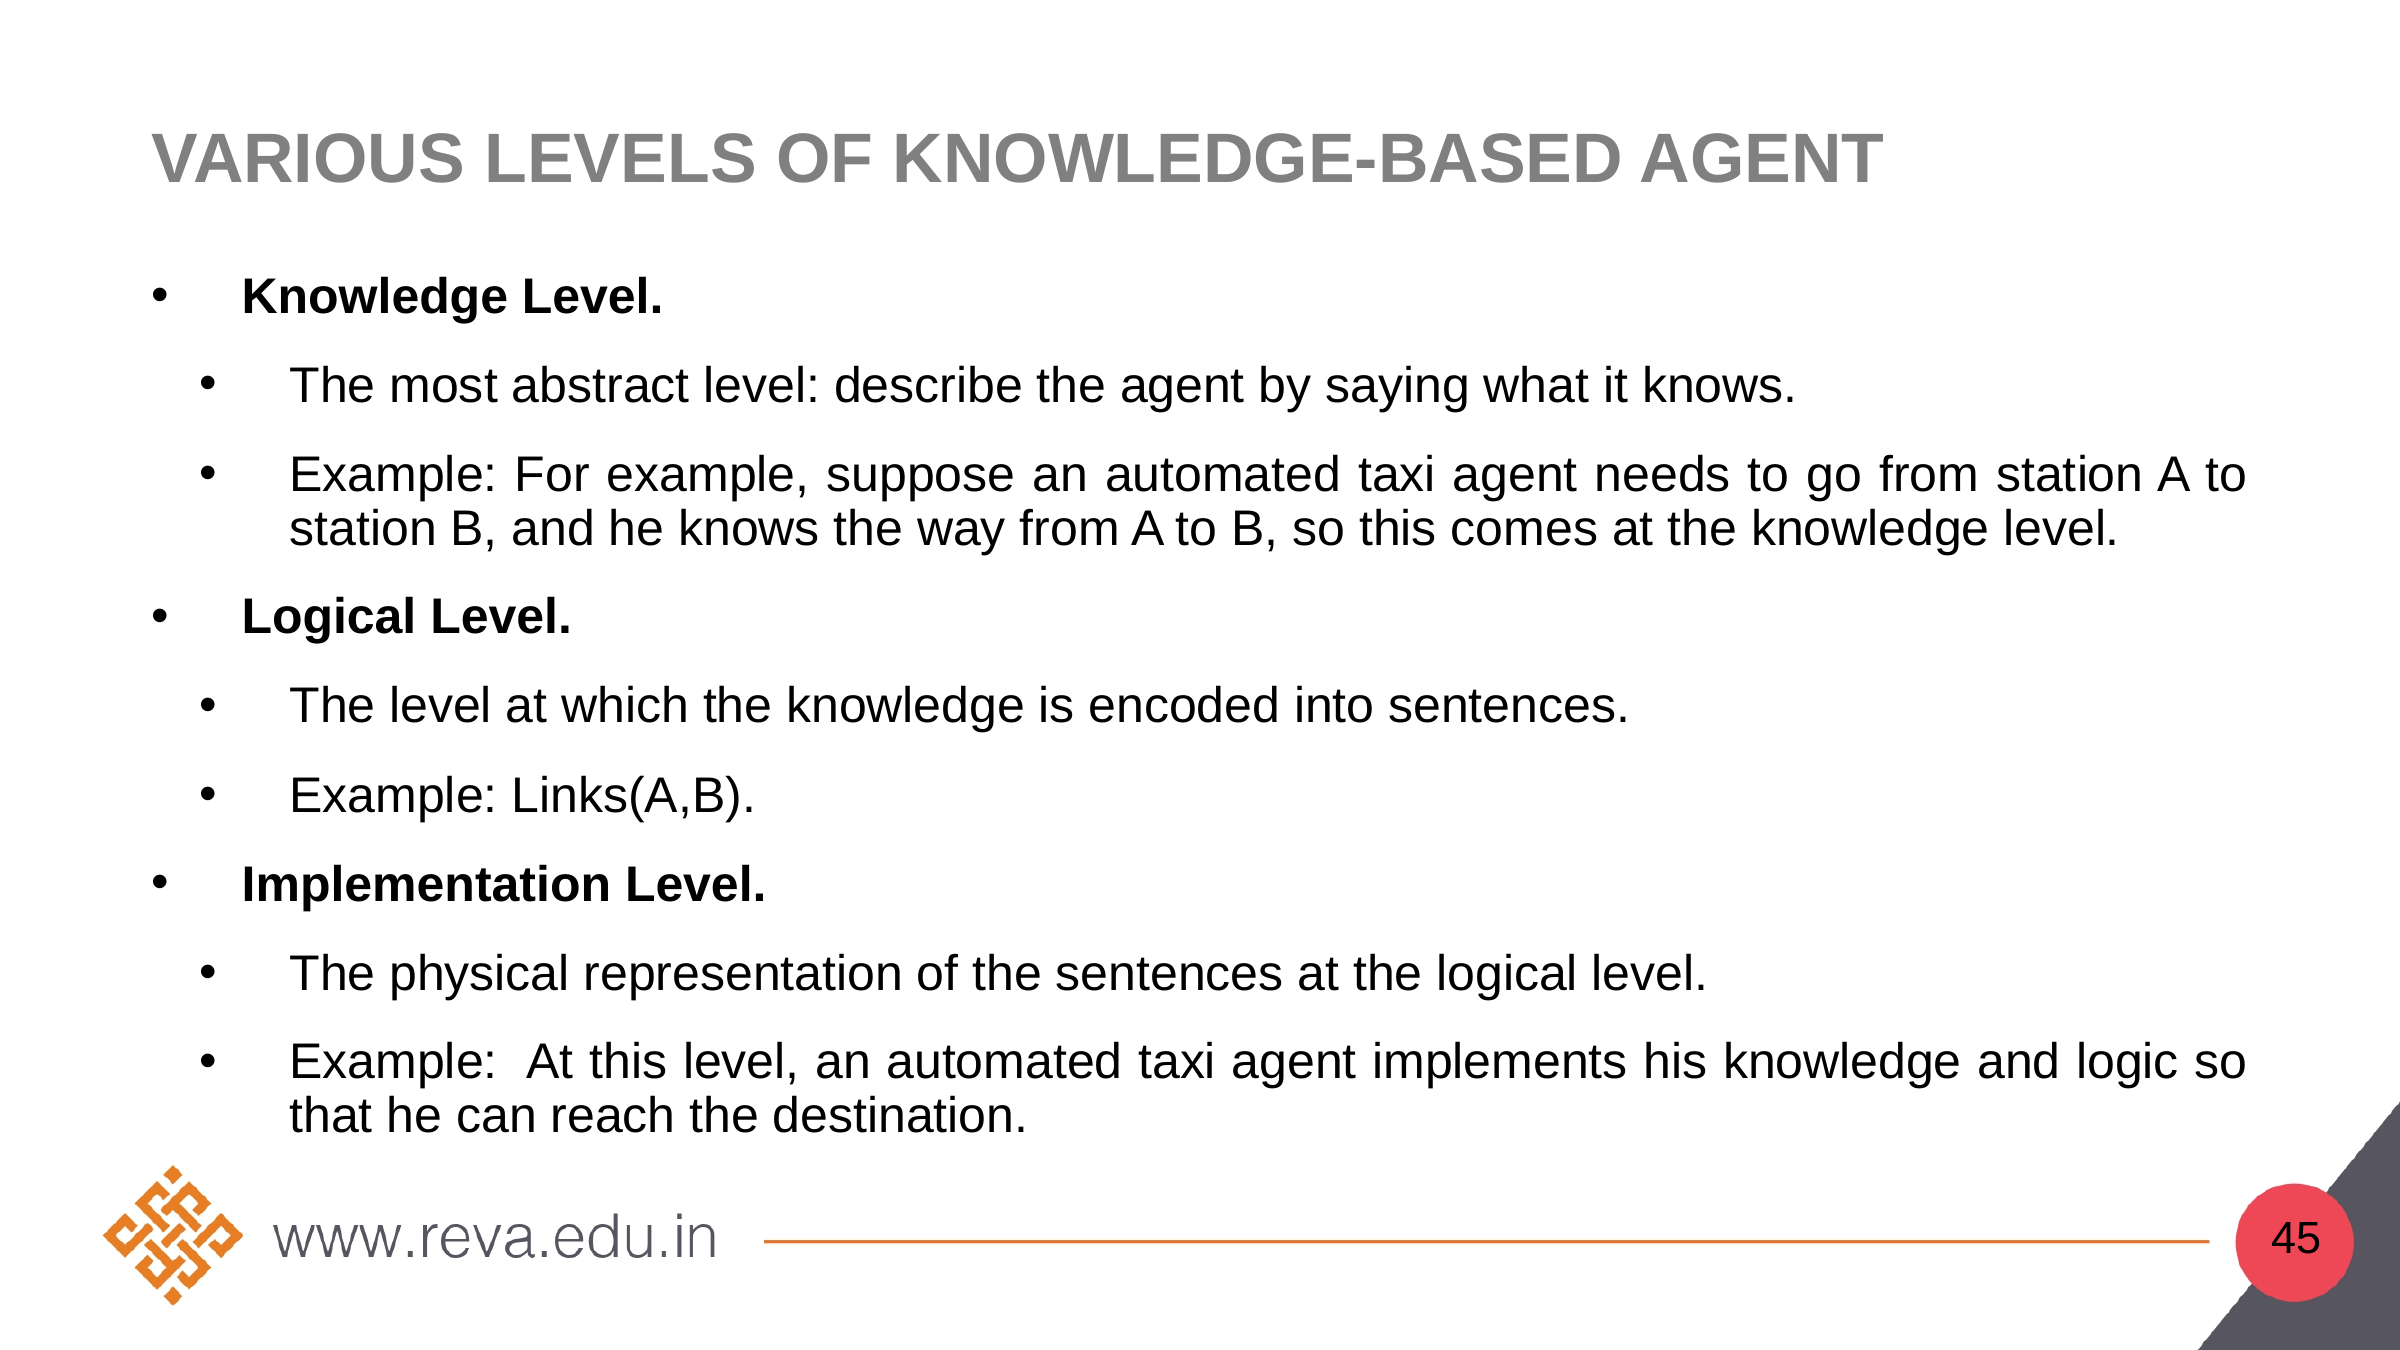

# Various Levels of Knowledge-Based Agent
Knowledge Level.
The most abstract level: describe the agent by saying what it knows.
Example: For example, suppose an automated taxi agent needs to go from station A to station B, and he knows the way from A to B, so this comes at the knowledge level.
Logical Level.
The level at which the knowledge is encoded into sentences.
Example: Links(A,B).
Implementation Level.
The physical representation of the sentences at the logical level.
Example:  At this level, an automated taxi agent implements his knowledge and logic so that he can reach the destination.
45